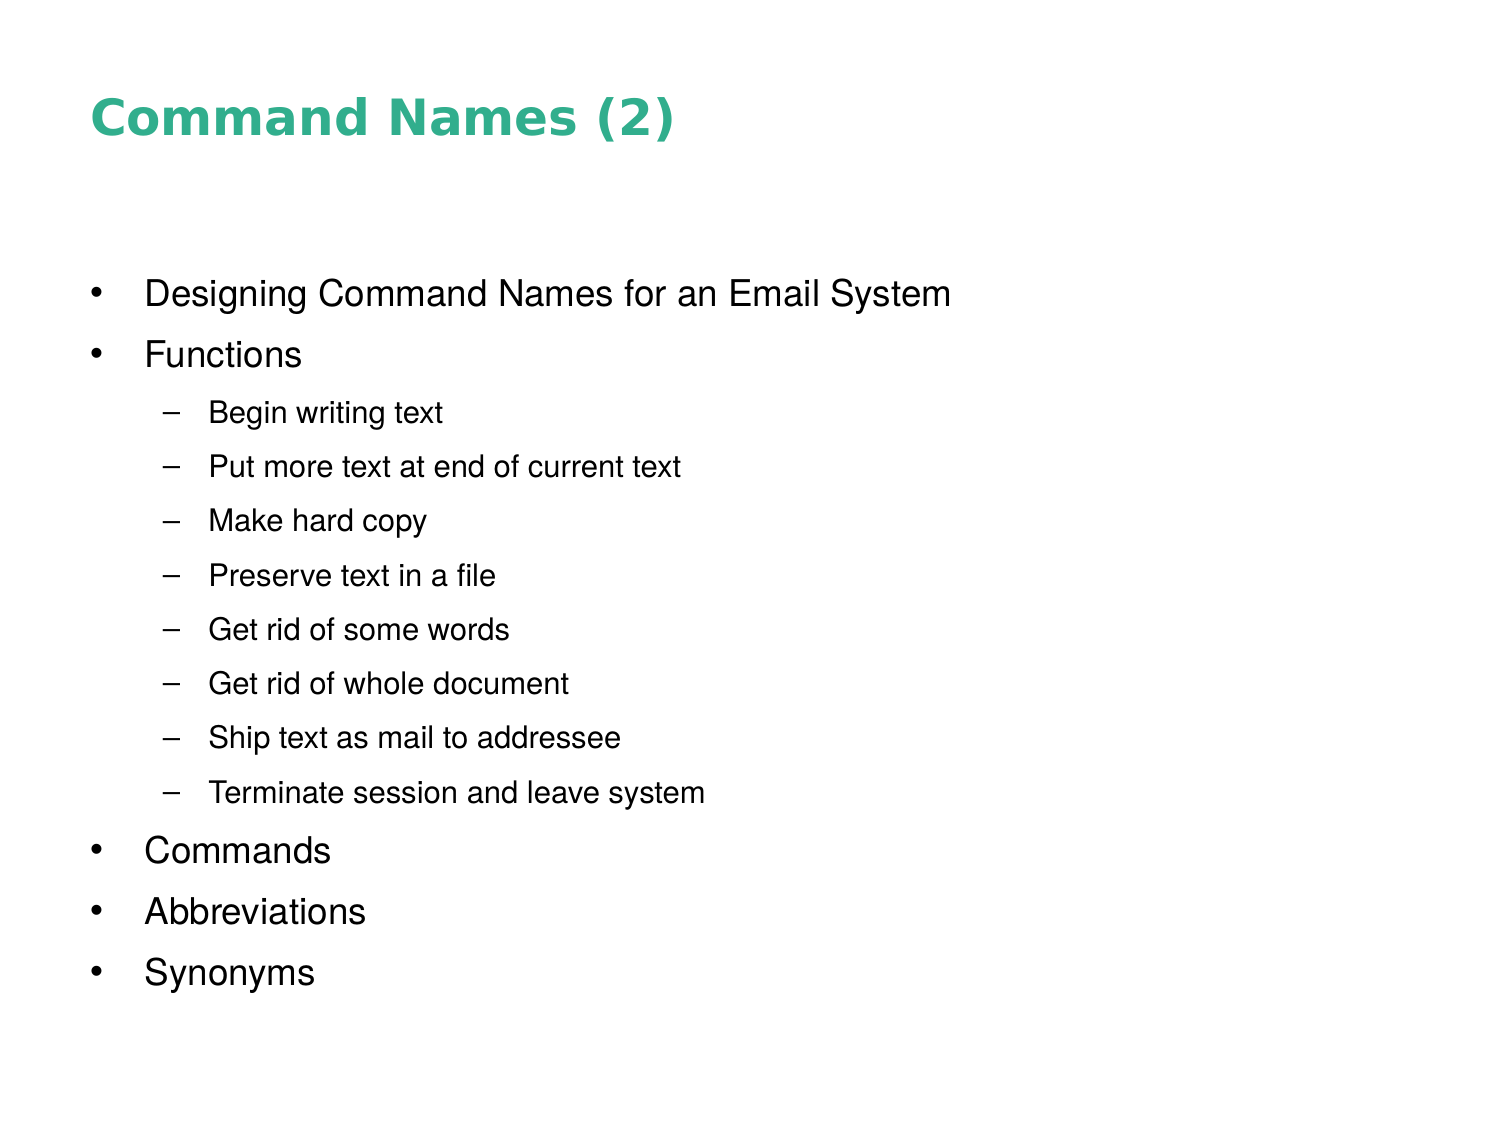

# Command Names (2)
Designing Command Names for an Email System
Functions
Begin writing text
Put more text at end of current text
Make hard copy
Preserve text in a file
Get rid of some words
Get rid of whole document
Ship text as mail to addressee
Terminate session and leave system
Commands
Abbreviations
Synonyms